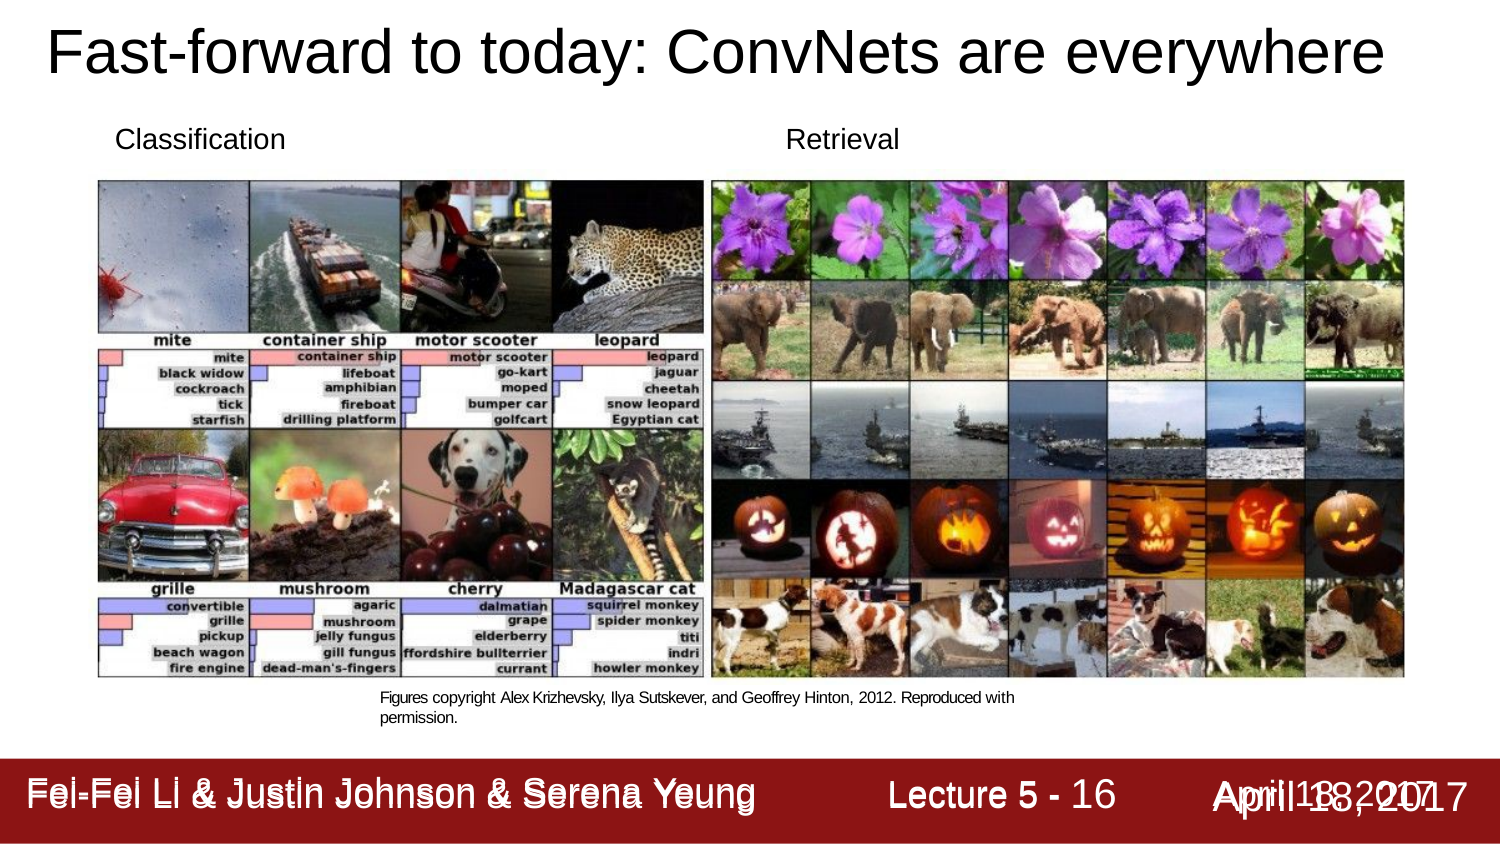

# Fast-forward to today: ConvNets are everywhere
Classification	Retrieval

Figures copyright Alex Krizhevsky, Ilya Sutskever, and Geoffrey Hinton, 2012. Reproduced with permission.
Lecture 5 - 16
April 18, 2017
Fei-Fei Li & Justin Johnson & Serena Yeung
Fei-Fei Li & Justin Johnson & Serena Yeung	Lecture 5 -	April 18, 2017